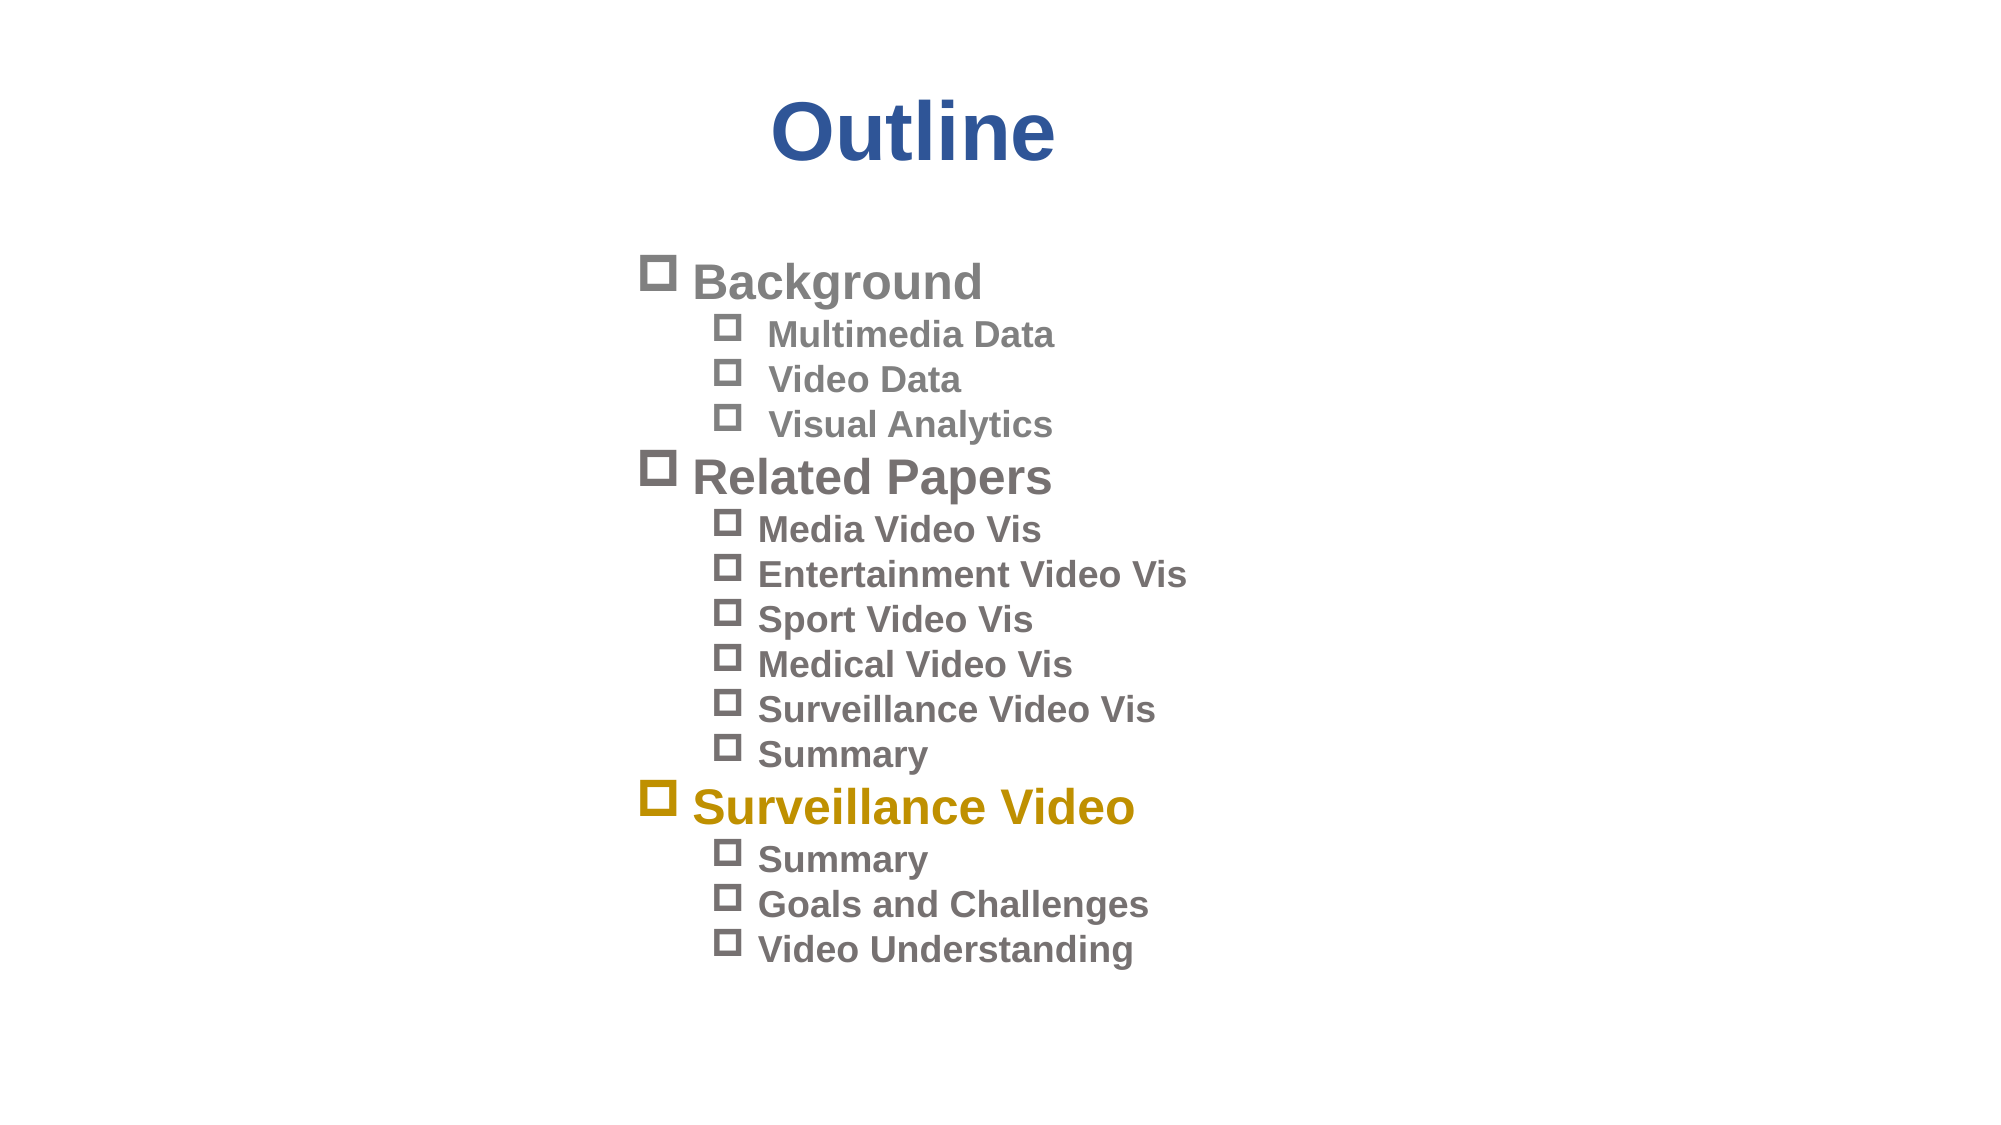

Outline
Background
Multimedia Data
 Video Data
 Visual Analytics
Related Papers
Media Video Vis
Entertainment Video Vis
Sport Video Vis
Medical Video Vis
Surveillance Video Vis
Summary
Surveillance Video
Summary
Goals and Challenges
Video Understanding